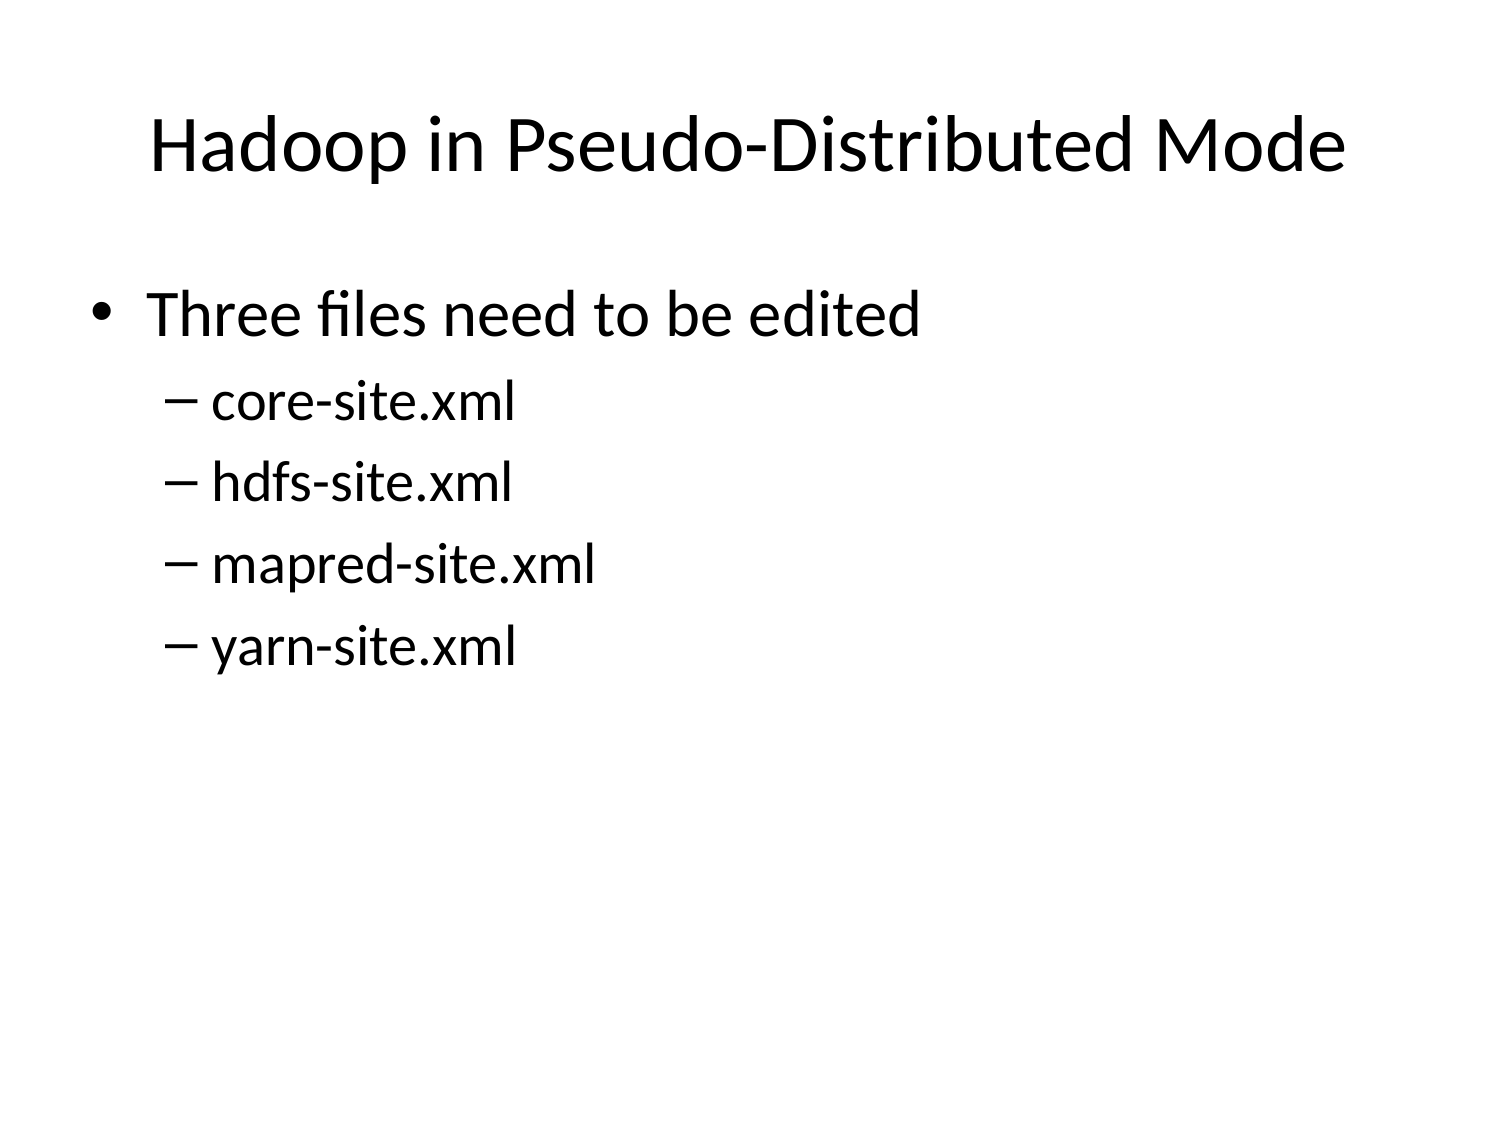

# Hadoop in Pseudo-Distributed Mode
Three files need to be edited
core-site.xml
hdfs-site.xml
mapred-site.xml
yarn-site.xml